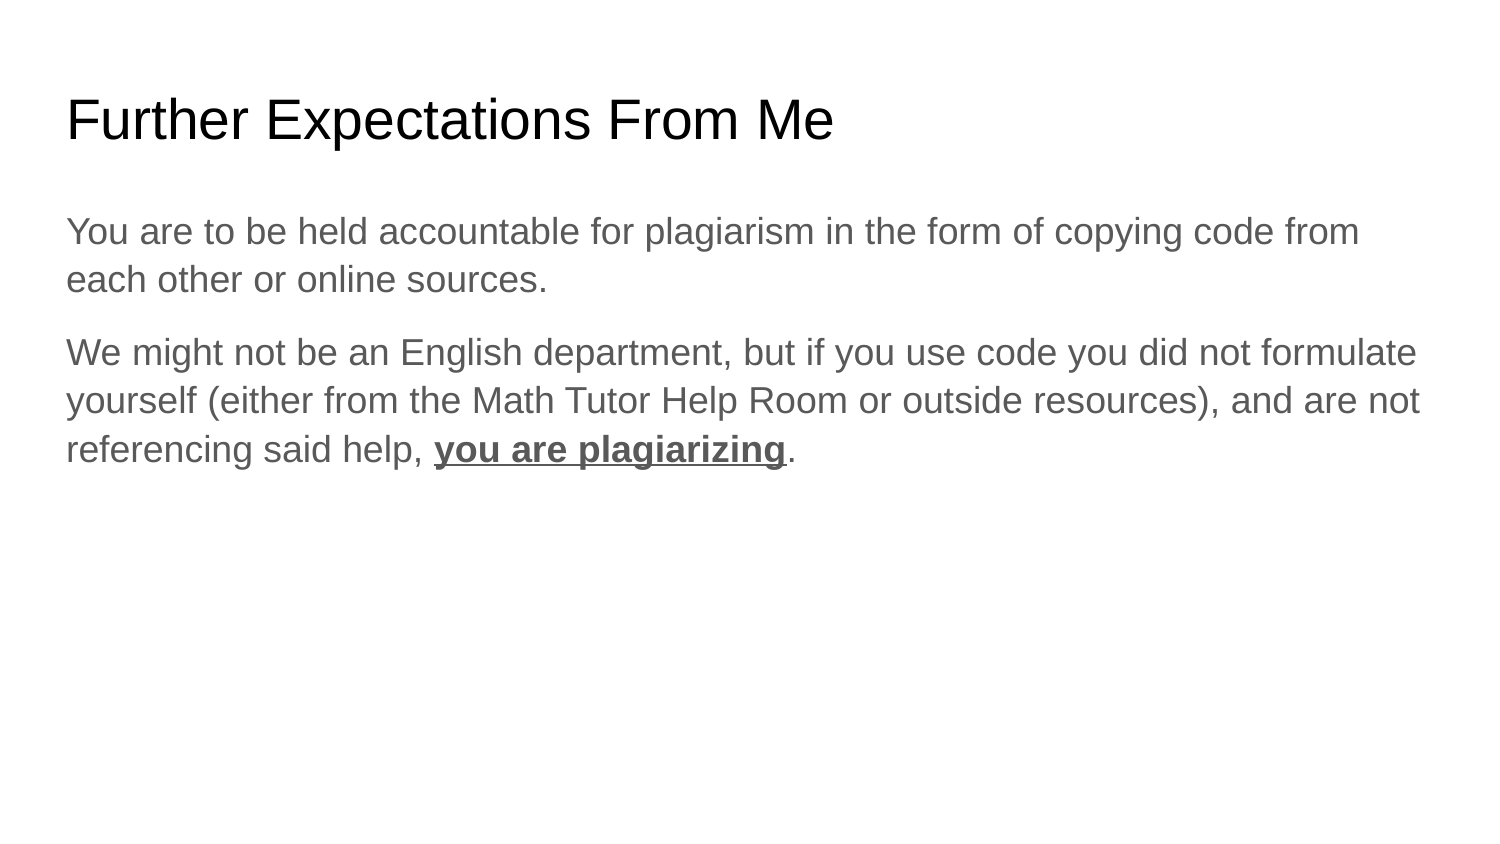

# Further Expectations From Me
You are to be held accountable for plagiarism in the form of copying code from each other or online sources.
We might not be an English department, but if you use code you did not formulate yourself (either from the Math Tutor Help Room or outside resources), and are not referencing said help, you are plagiarizing.